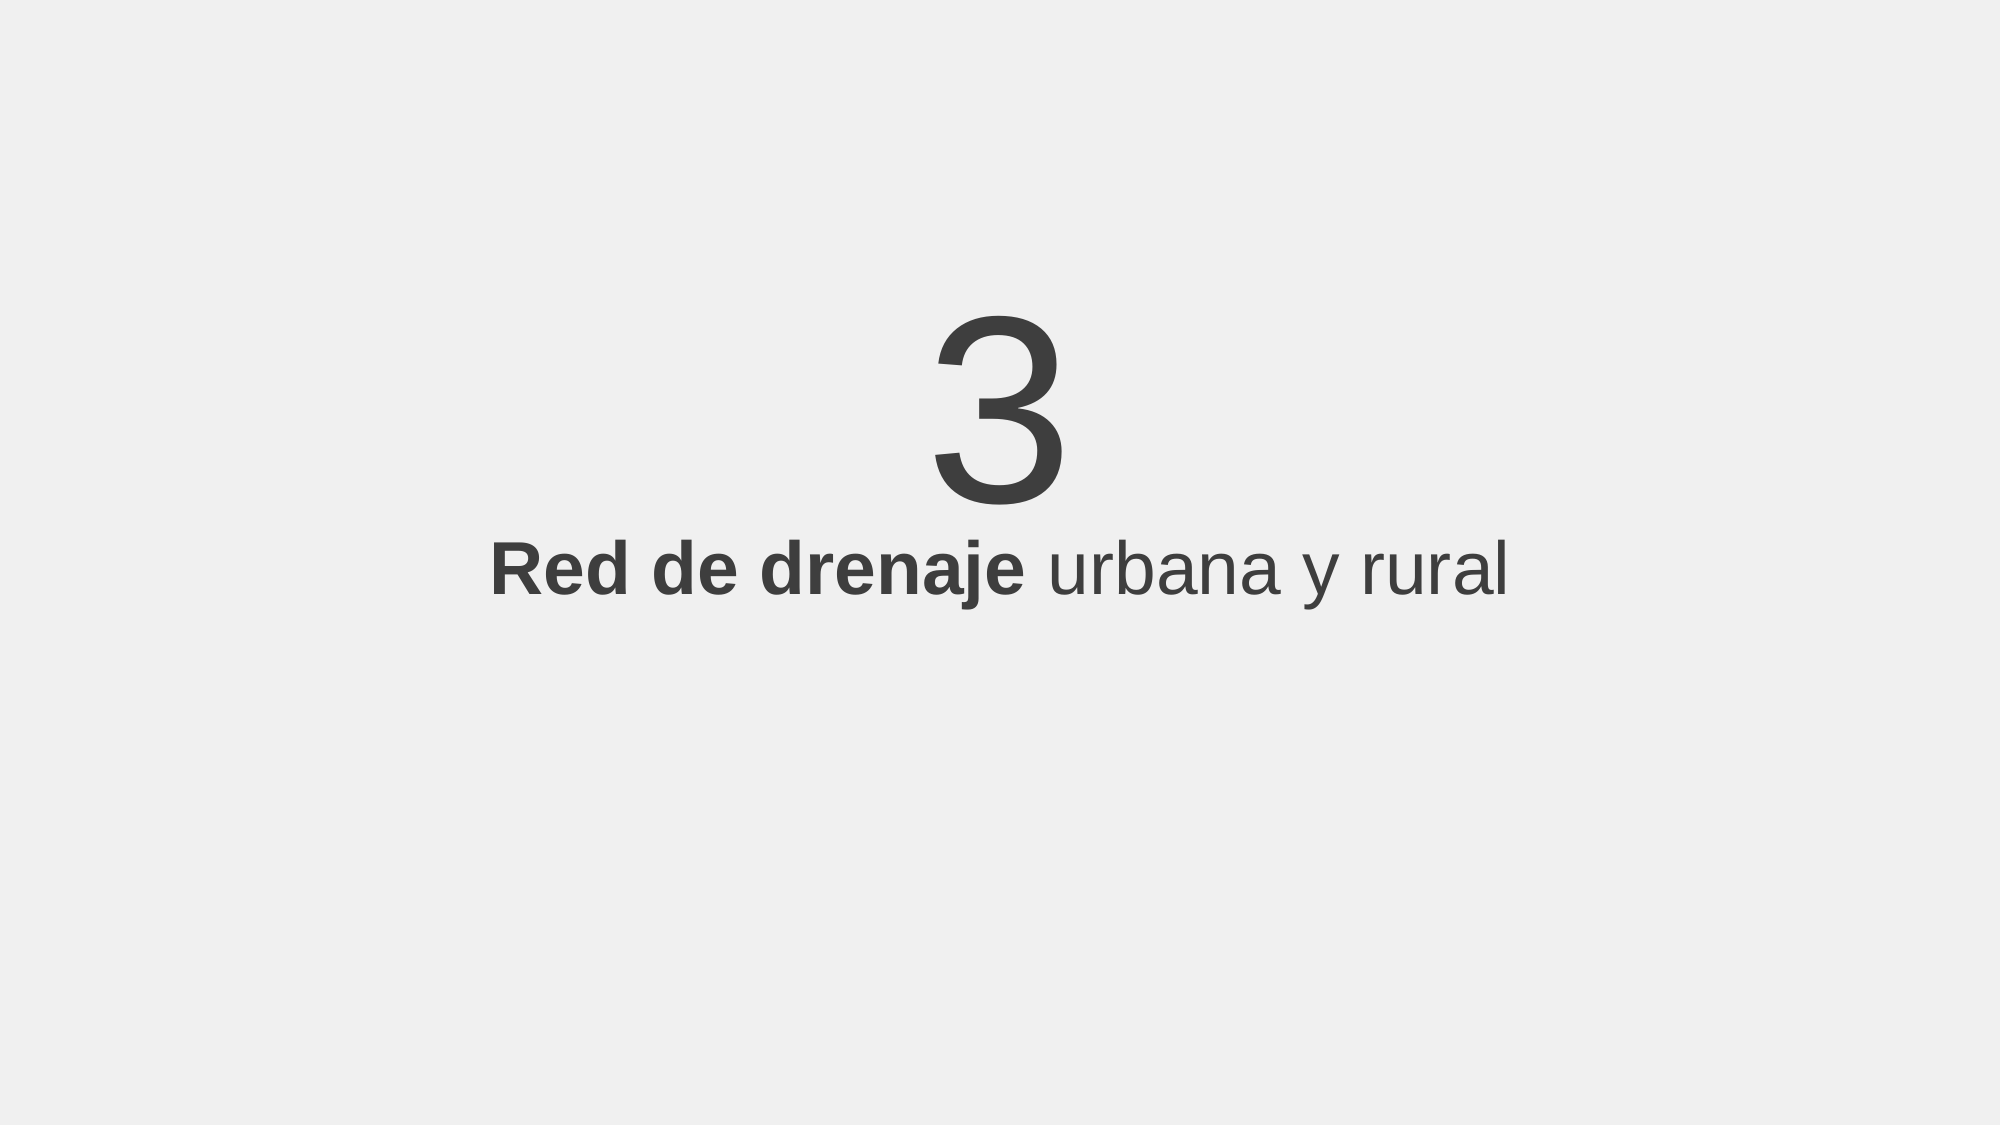

3
# Red de drenaje urbana y rural